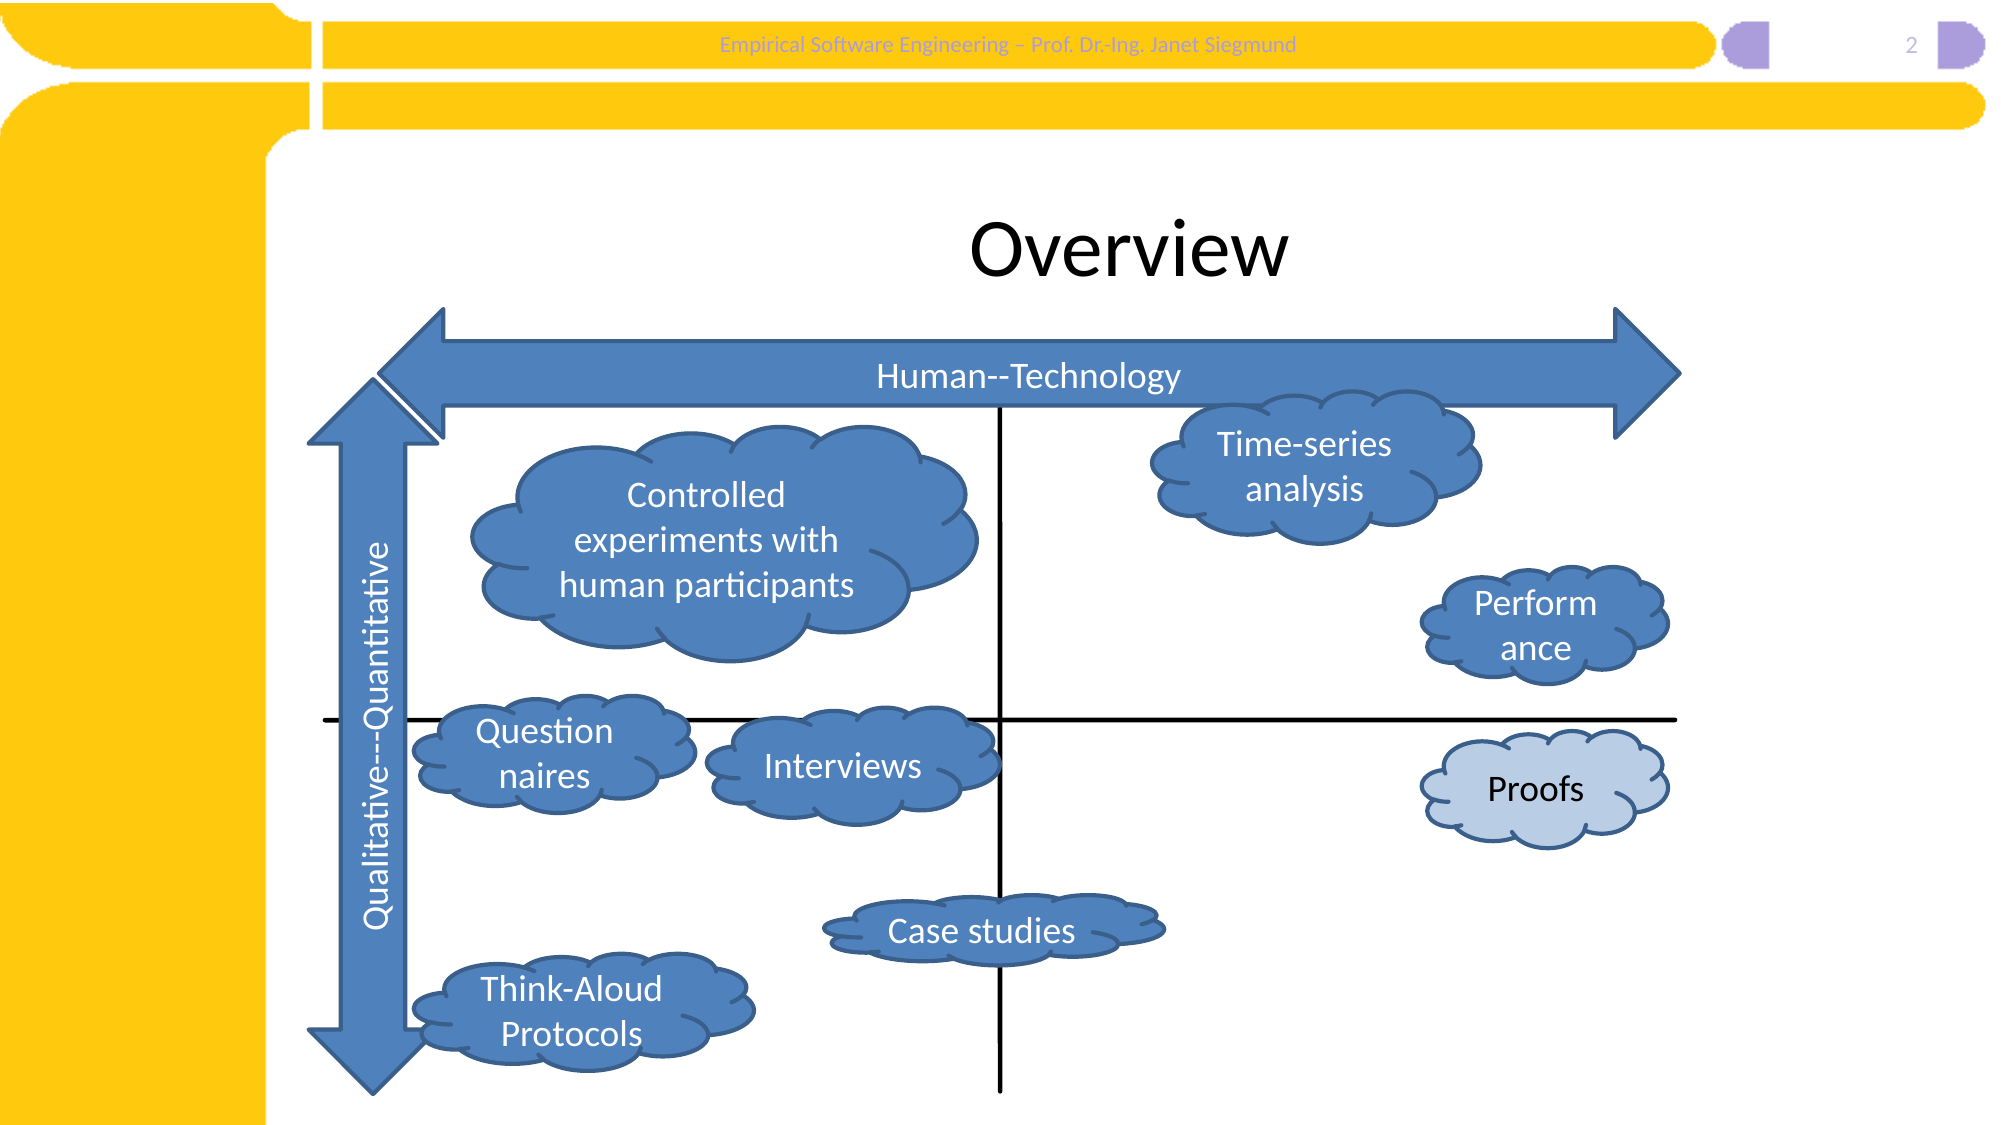

2
# Overview
Human--Technology

Qualitative---Quantitative
Time-series analysis
Controlled experiments with human participants
Performance
Questionnaires
Interviews
Proofs
Case studies
Think-Aloud Protocols